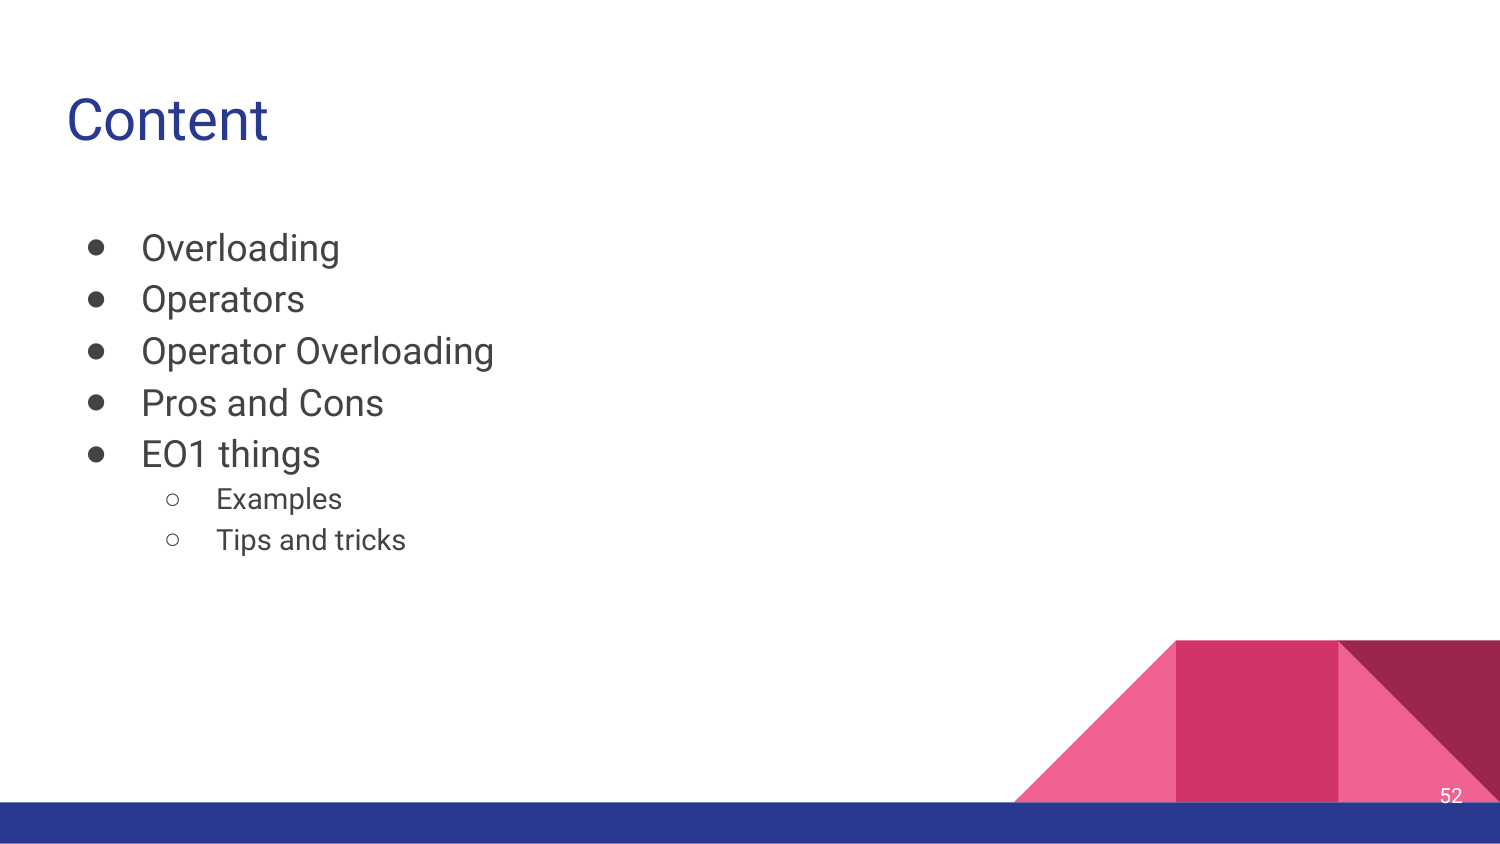

# Content
Overloading
Operators
Operator Overloading
Pros and Cons
EO1 things
Examples
Tips and tricks
52